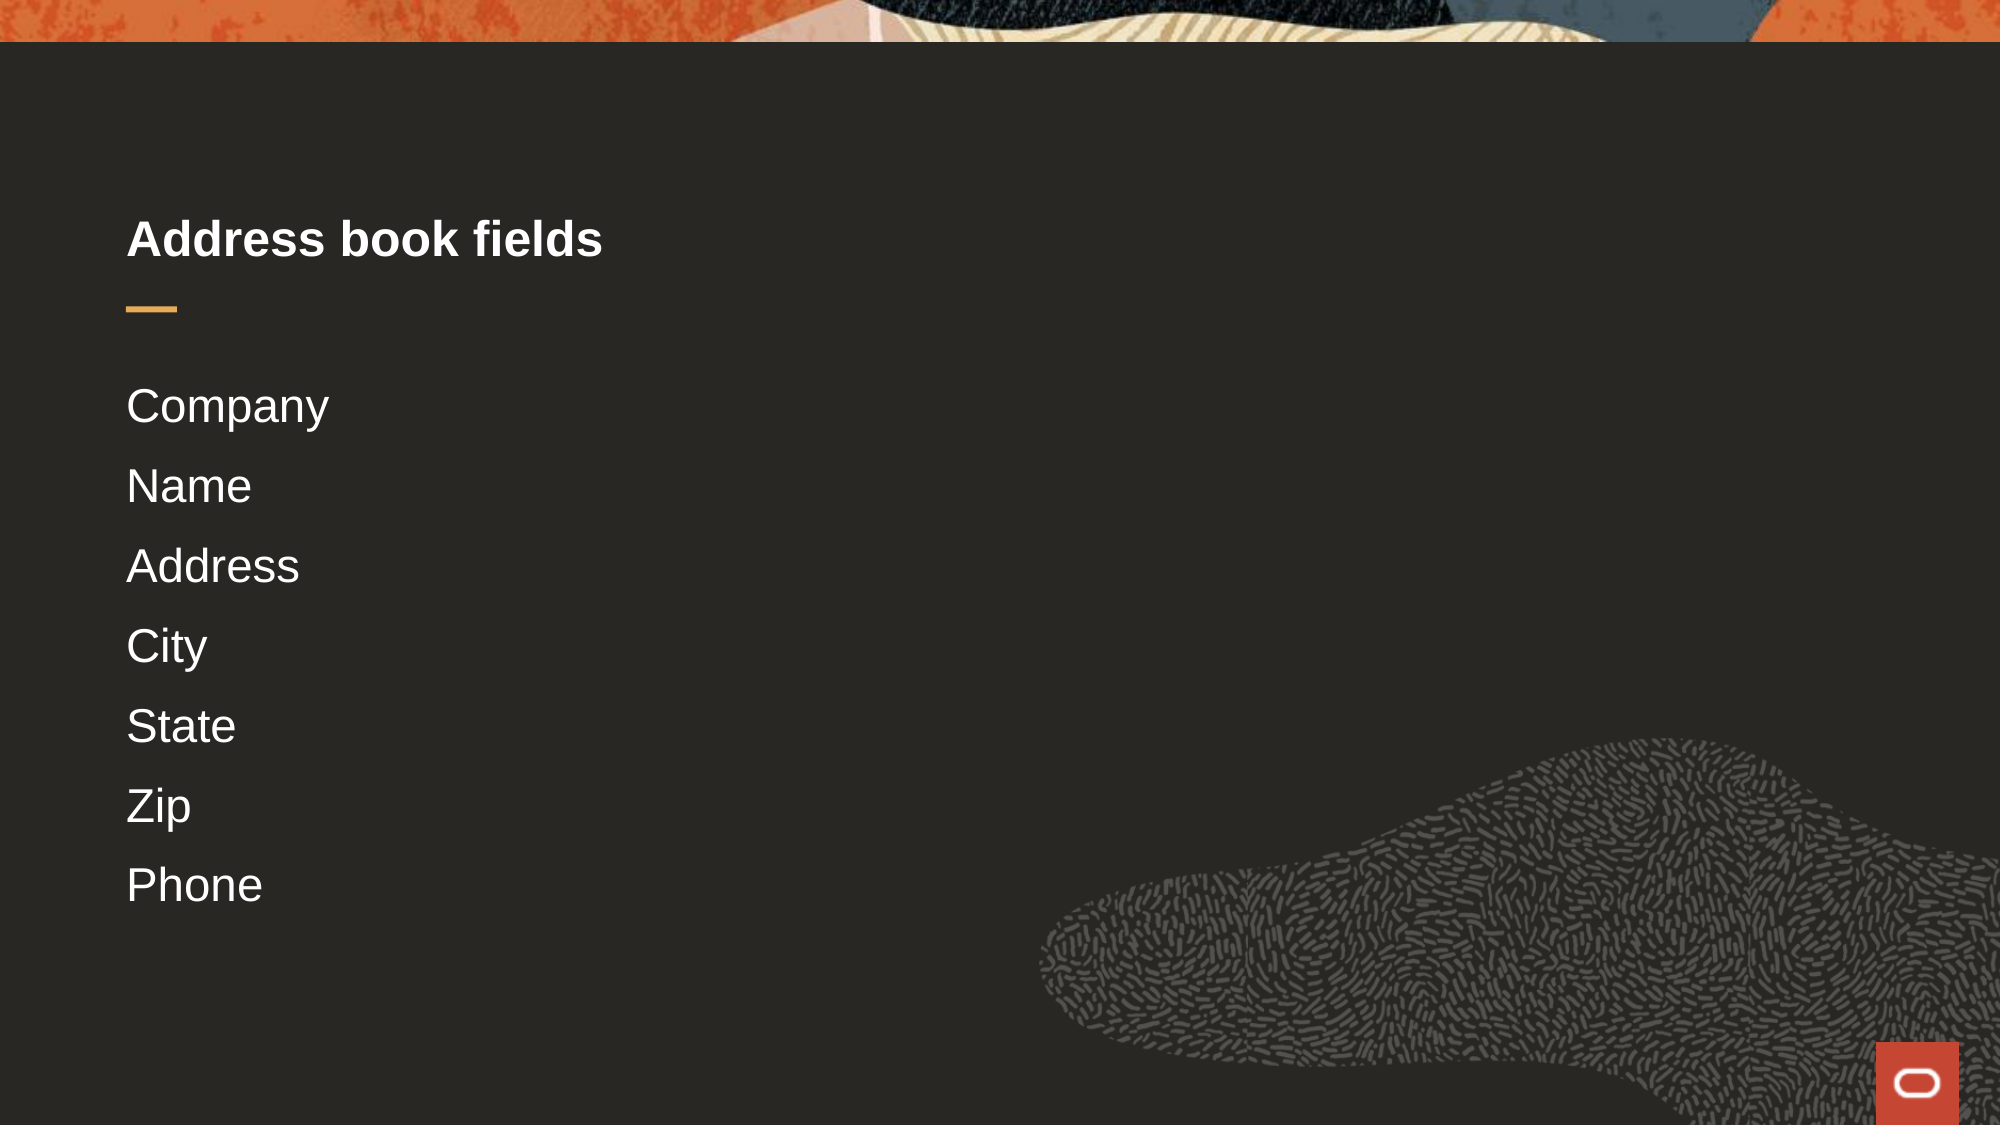

# Address book fields
Company
Name
Address
City
State
Zip
Phone
5